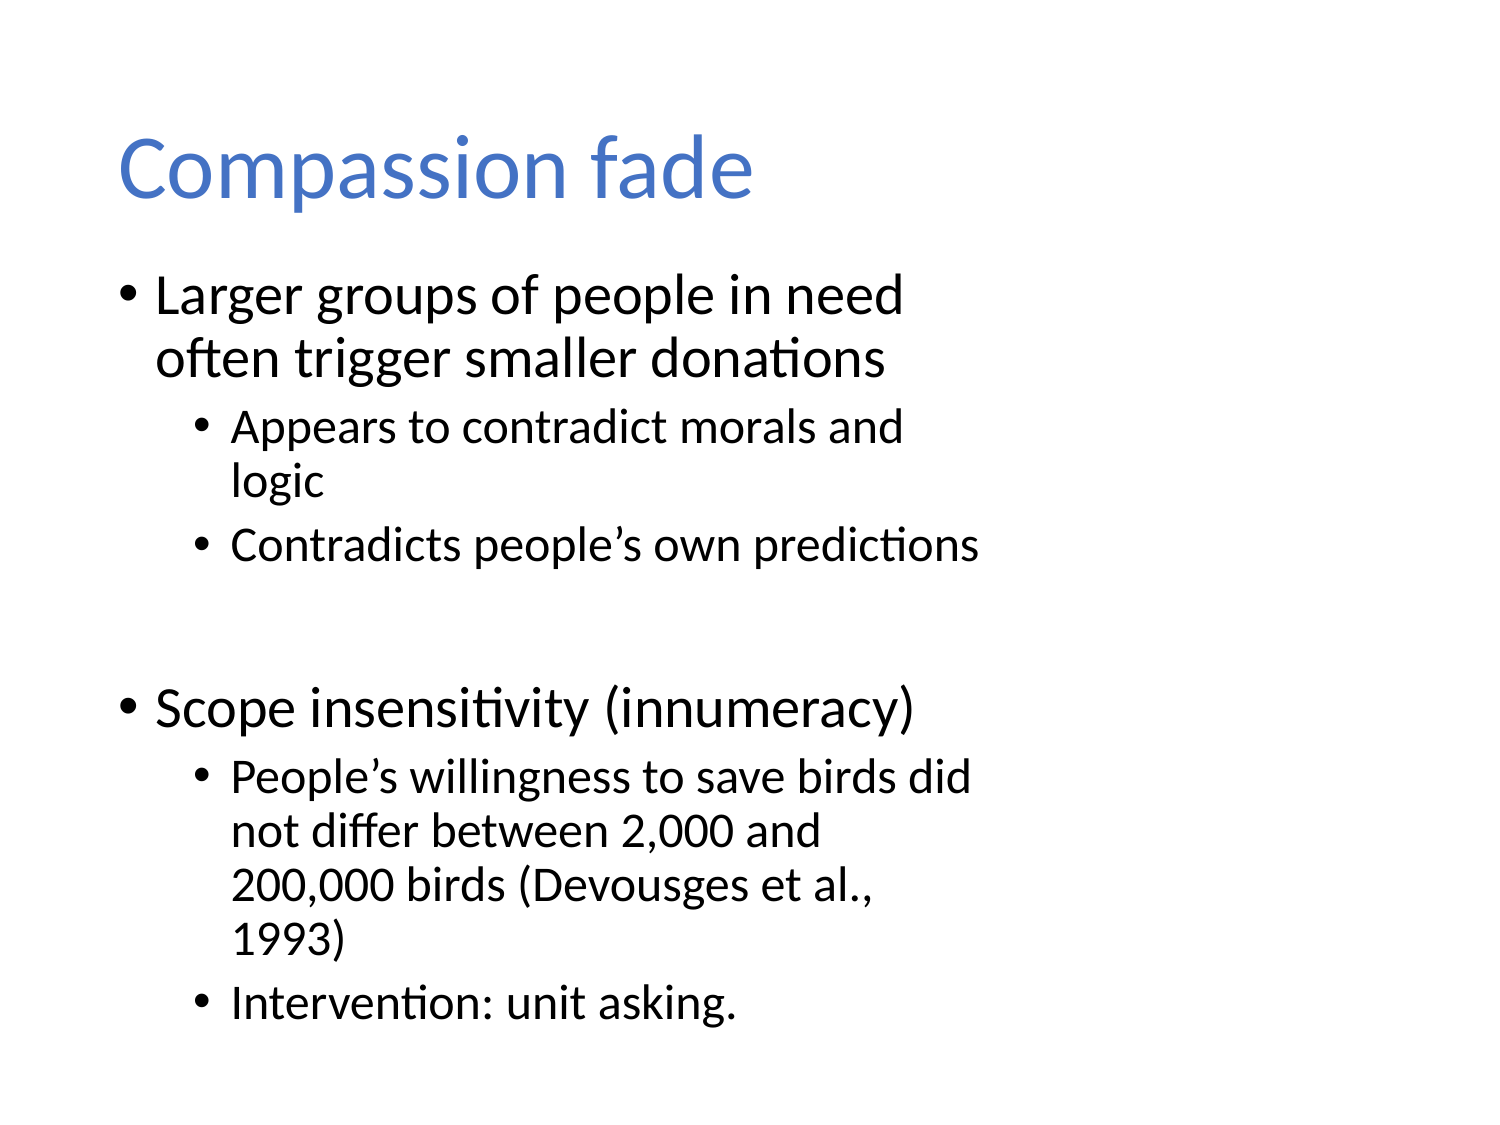

# Compassion fade
Larger groups of people in need often trigger smaller donations
Appears to contradict morals and logic
Contradicts people’s own predictions

Scope insensitivity (innumeracy)
People’s willingness to save birds did not differ between 2,000 and 200,000 birds (Devousges et al., 1993)
Intervention: unit asking.